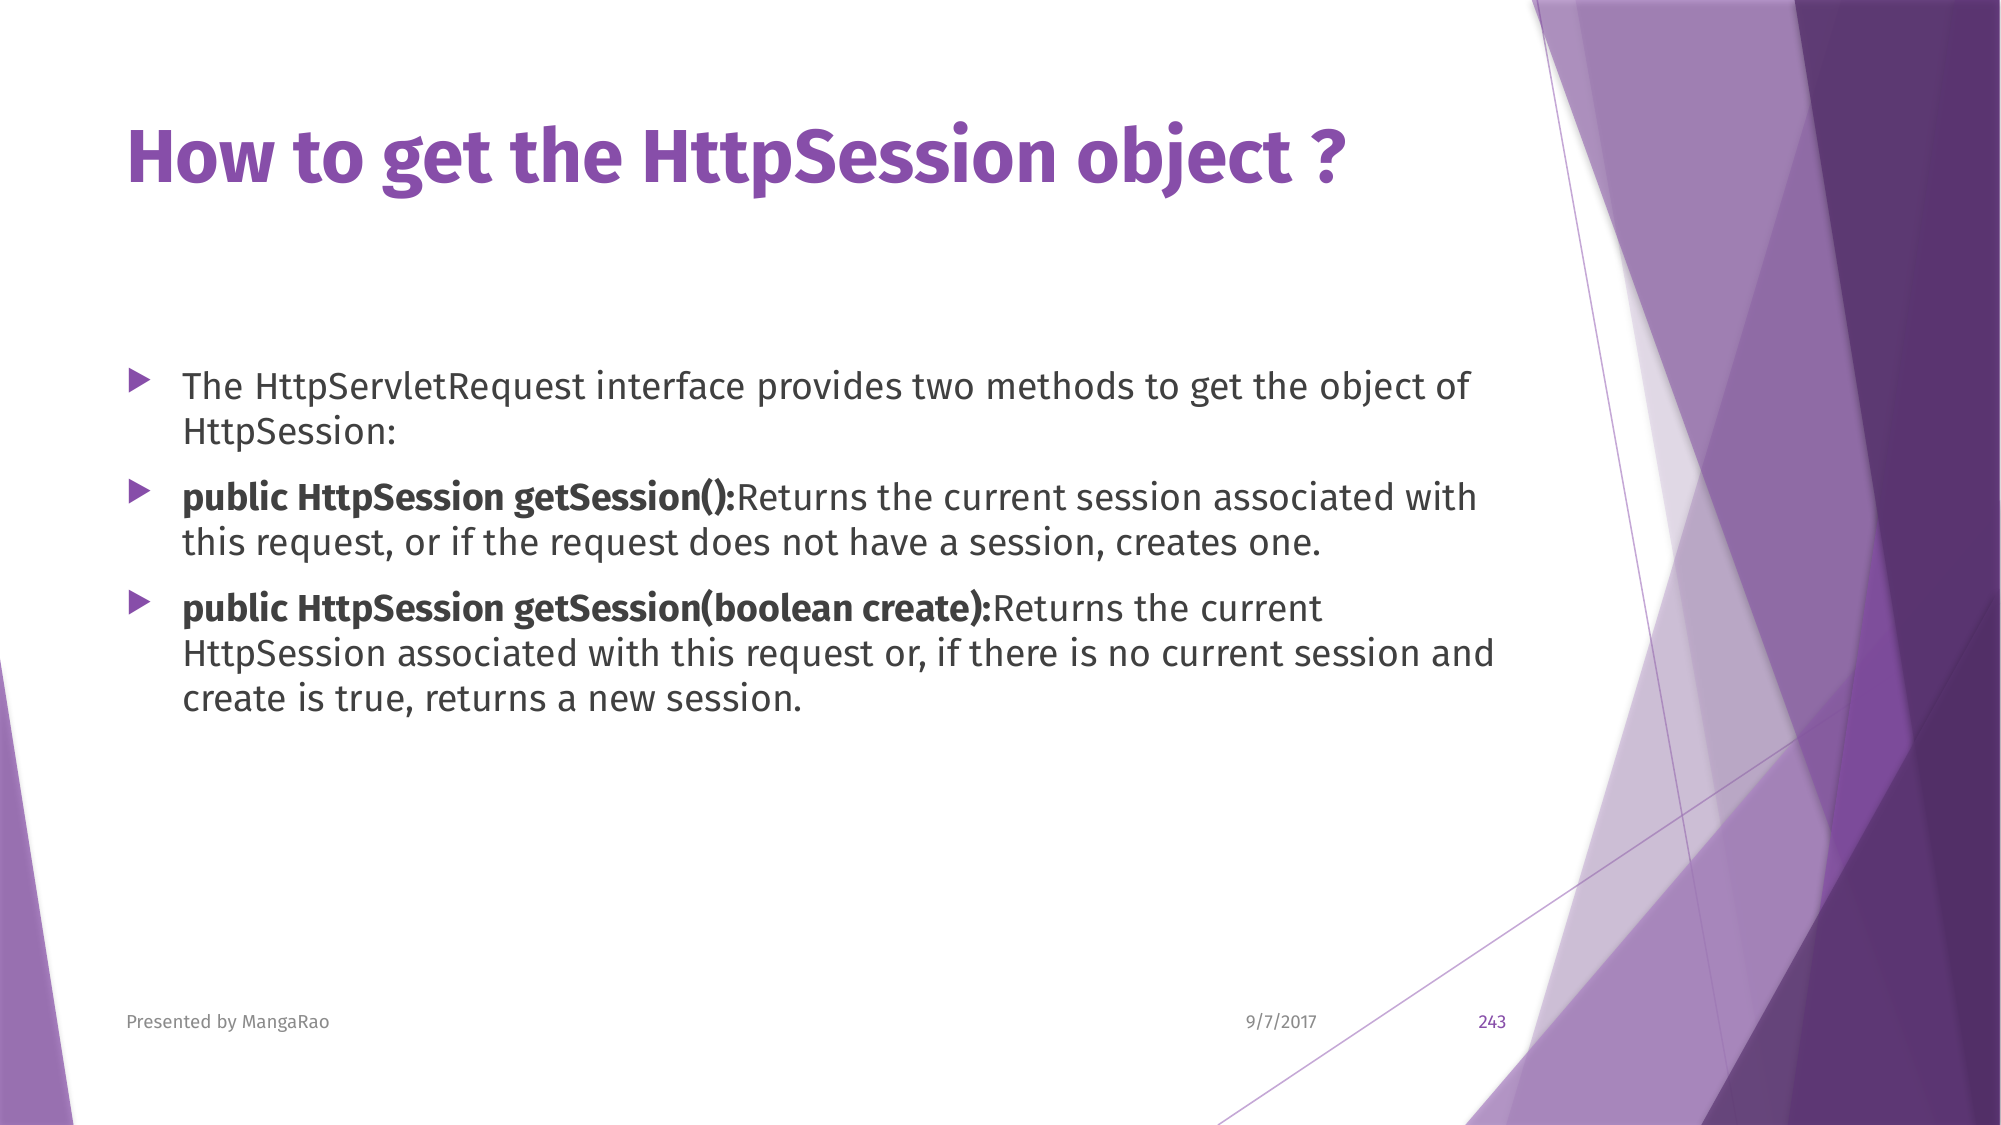

# How to get the HttpSession object ?
The HttpServletRequest interface provides two methods to get the object of HttpSession:
public HttpSession getSession():Returns the current session associated with this request, or if the request does not have a session, creates one.
public HttpSession getSession(boolean create):Returns the current HttpSession associated with this request or, if there is no current session and create is true, returns a new session.

Presented by MangaRao
9/7/2017
243